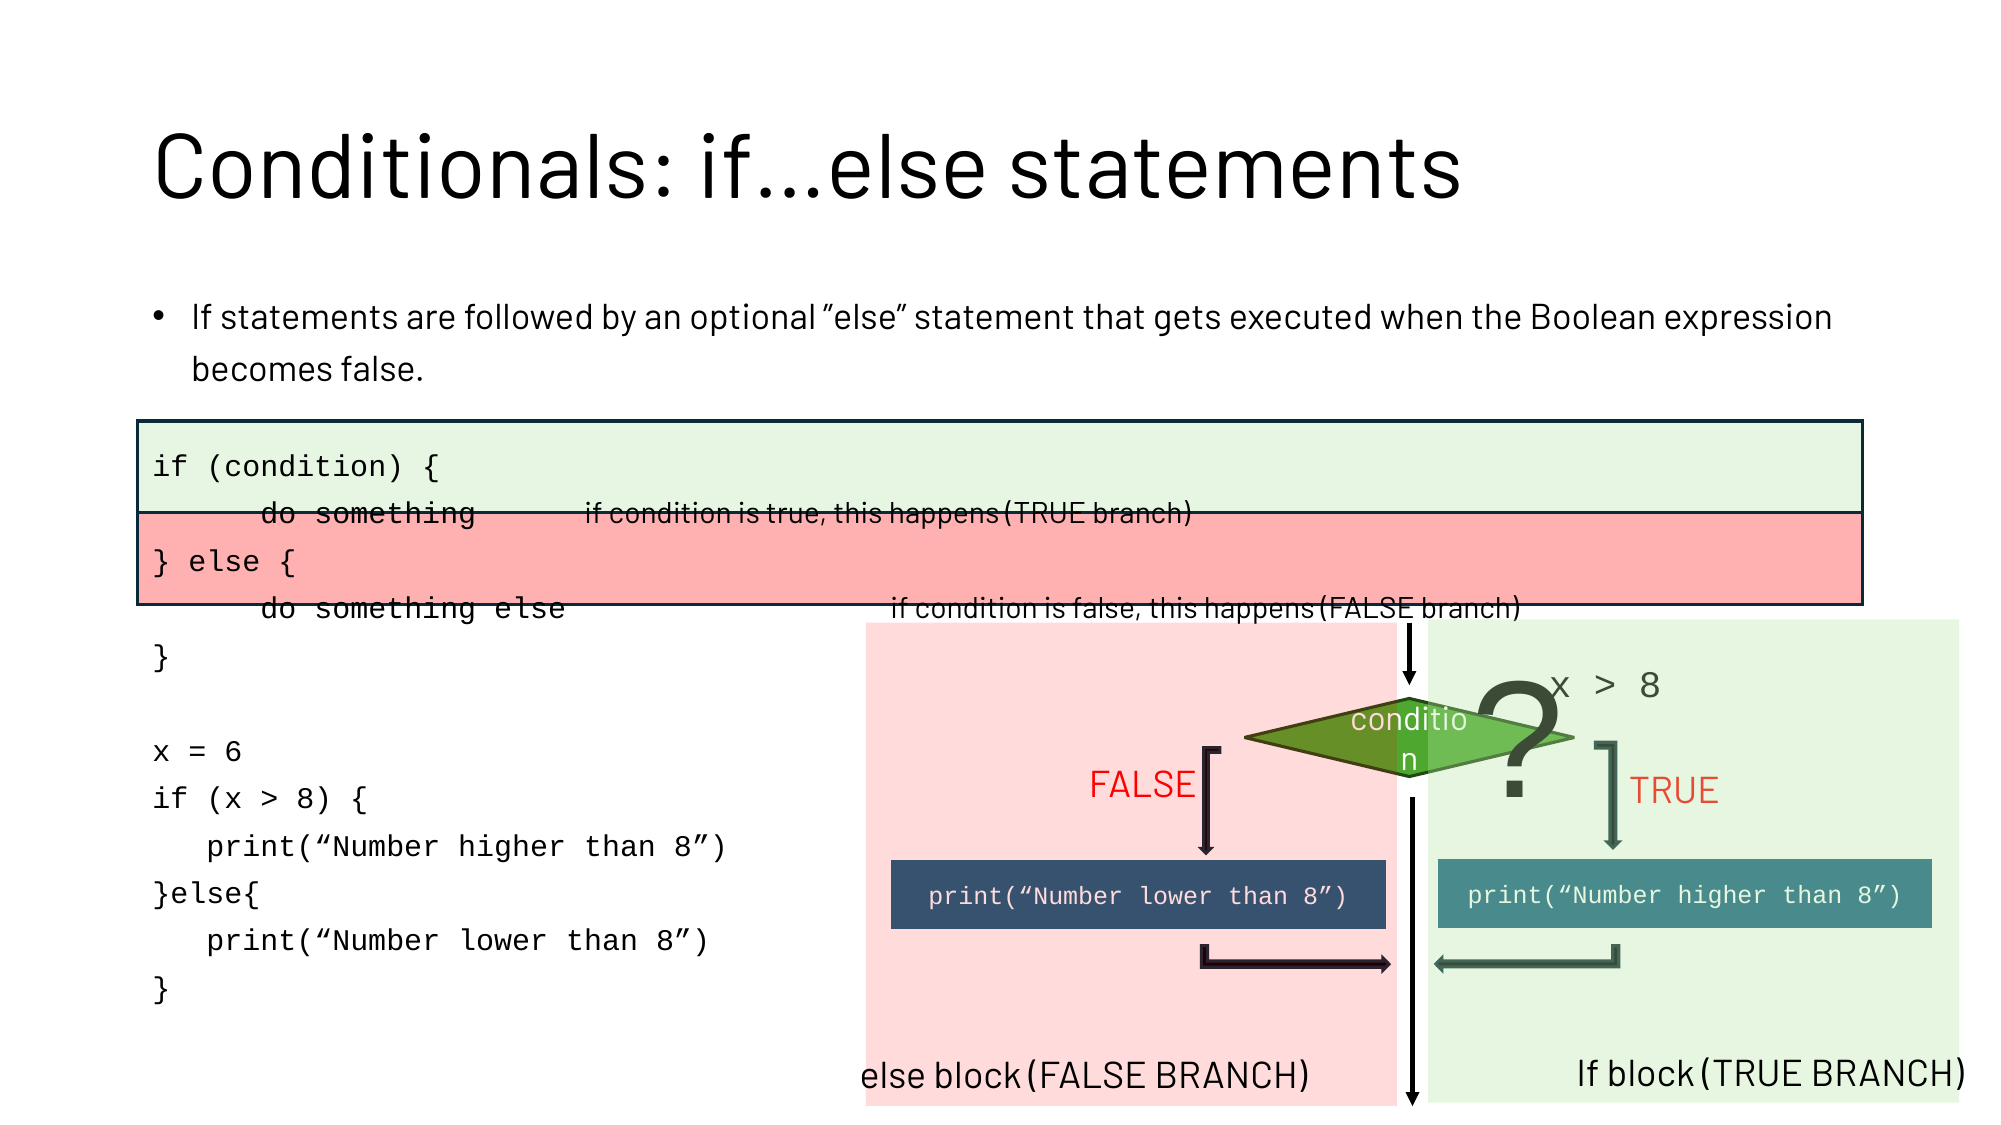

# Conditionals: if…else statements
If statements are followed by an optional ”else” statement that gets executed when the Boolean expression becomes false.

if (condition) {
	do something					      if condition is true, this happens (TRUE branch)
} else {
	do something else 	   			     if condition is false, this happens (FALSE branch)
}

x = 6
if (x > 8) {
   print(“Number higher than 8”)
}else{
   print(“Number lower than 8”)
}

?
x > 8
condition

FALSE
TRUE
print(“Number higher than 8”)
print(“Number lower than 8”)
statement A
statement B

If block (TRUE BRANCH)
else block (FALSE BRANCH)